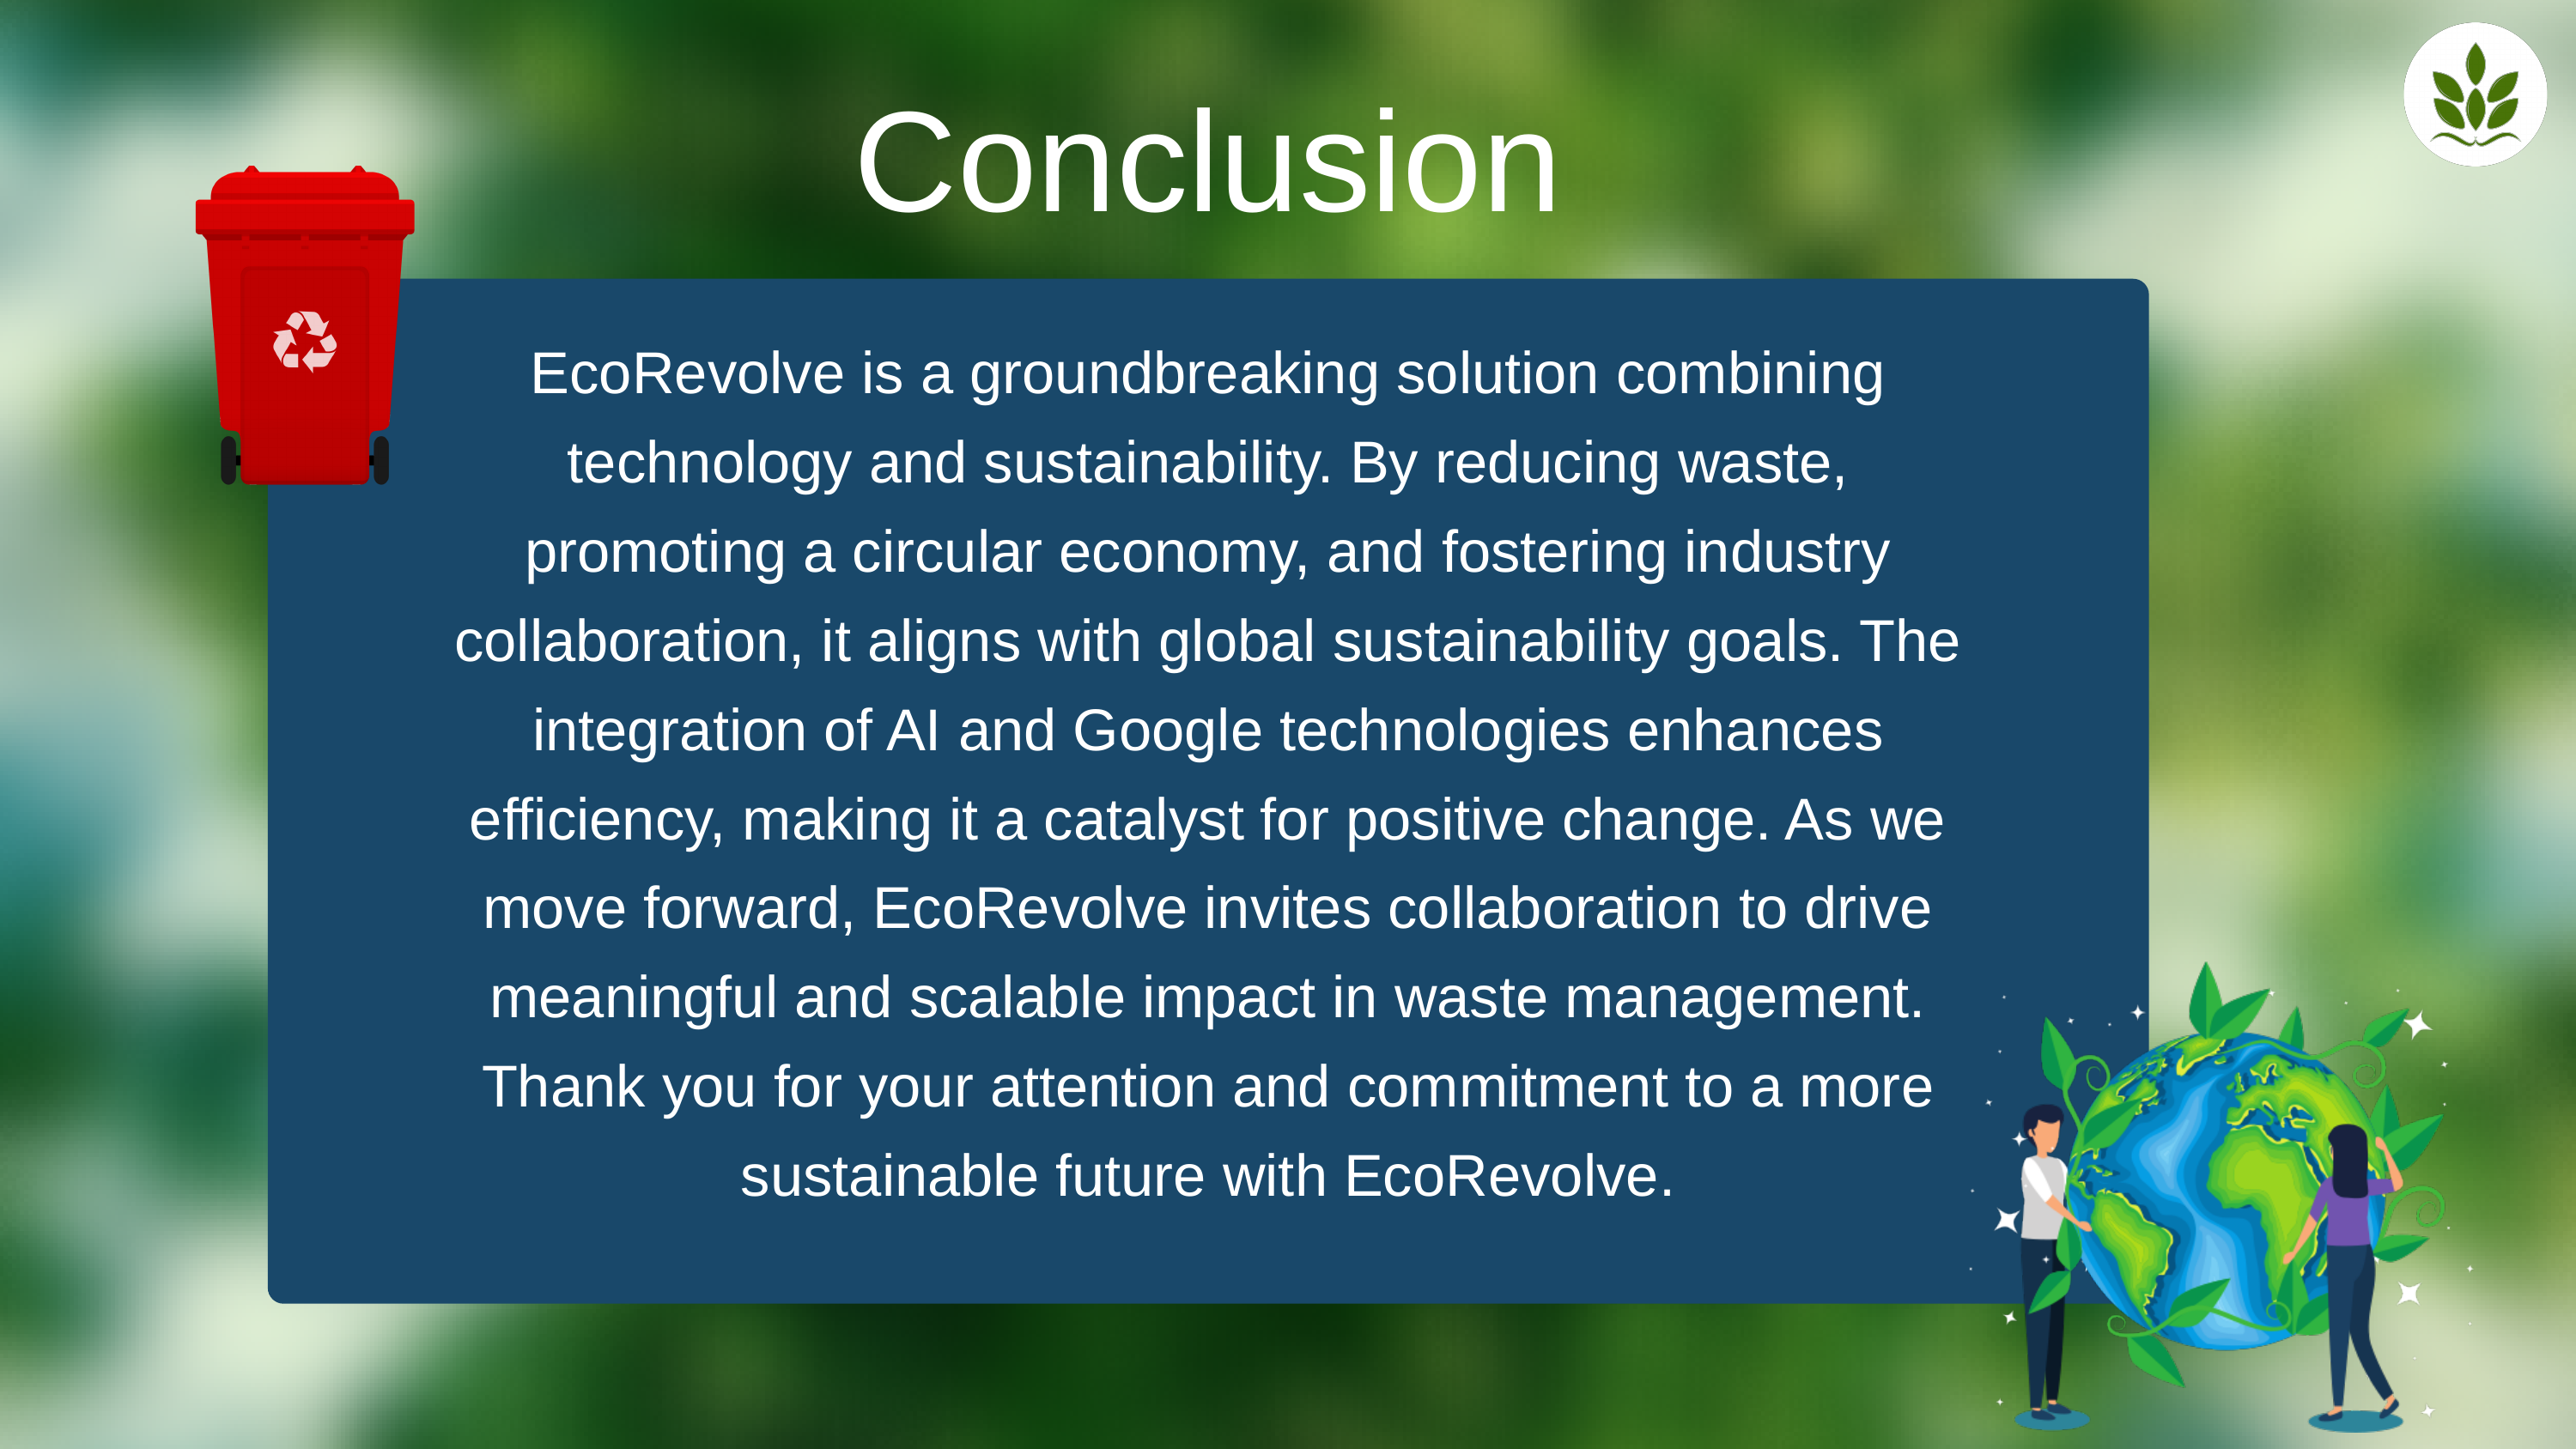

Conclusion

EcoRevolve is a groundbreaking solution combining technology and sustainability. By reducing waste, promoting a circular economy, and fostering industry collaboration, it aligns with global sustainability goals. The integration of AI and Google technologies enhances efficiency, making it a catalyst for positive change. As we move forward, EcoRevolve invites collaboration to drive meaningful and scalable impact in waste management. Thank you for your attention and commitment to a more sustainable future with EcoRevolve.